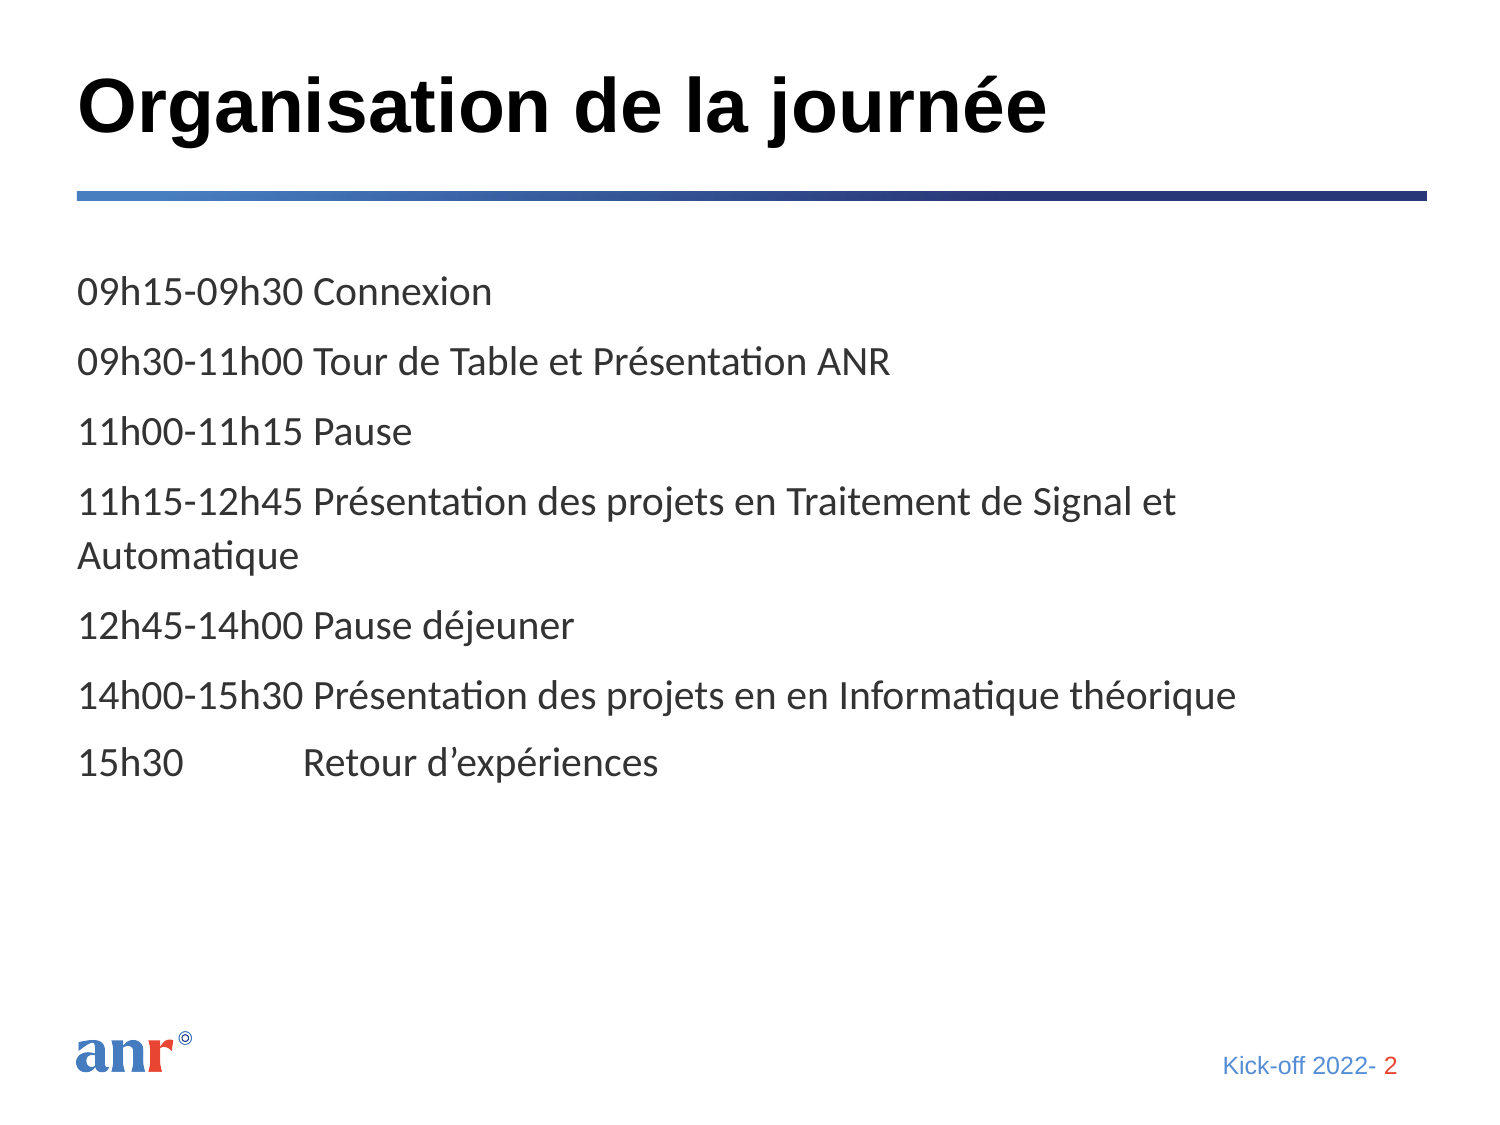

# Organisation de la journée

09h15-09h30 Connexion
09h30-11h00 Tour de Table et Présentation ANR
11h00-11h15 Pause
11h15-12h45 Présentation des projets en Traitement de Signal et Automatique
12h45-14h00 Pause déjeuner
14h00-15h30 Présentation des projets en en Informatique théorique
15h30	        Retour d’expériences